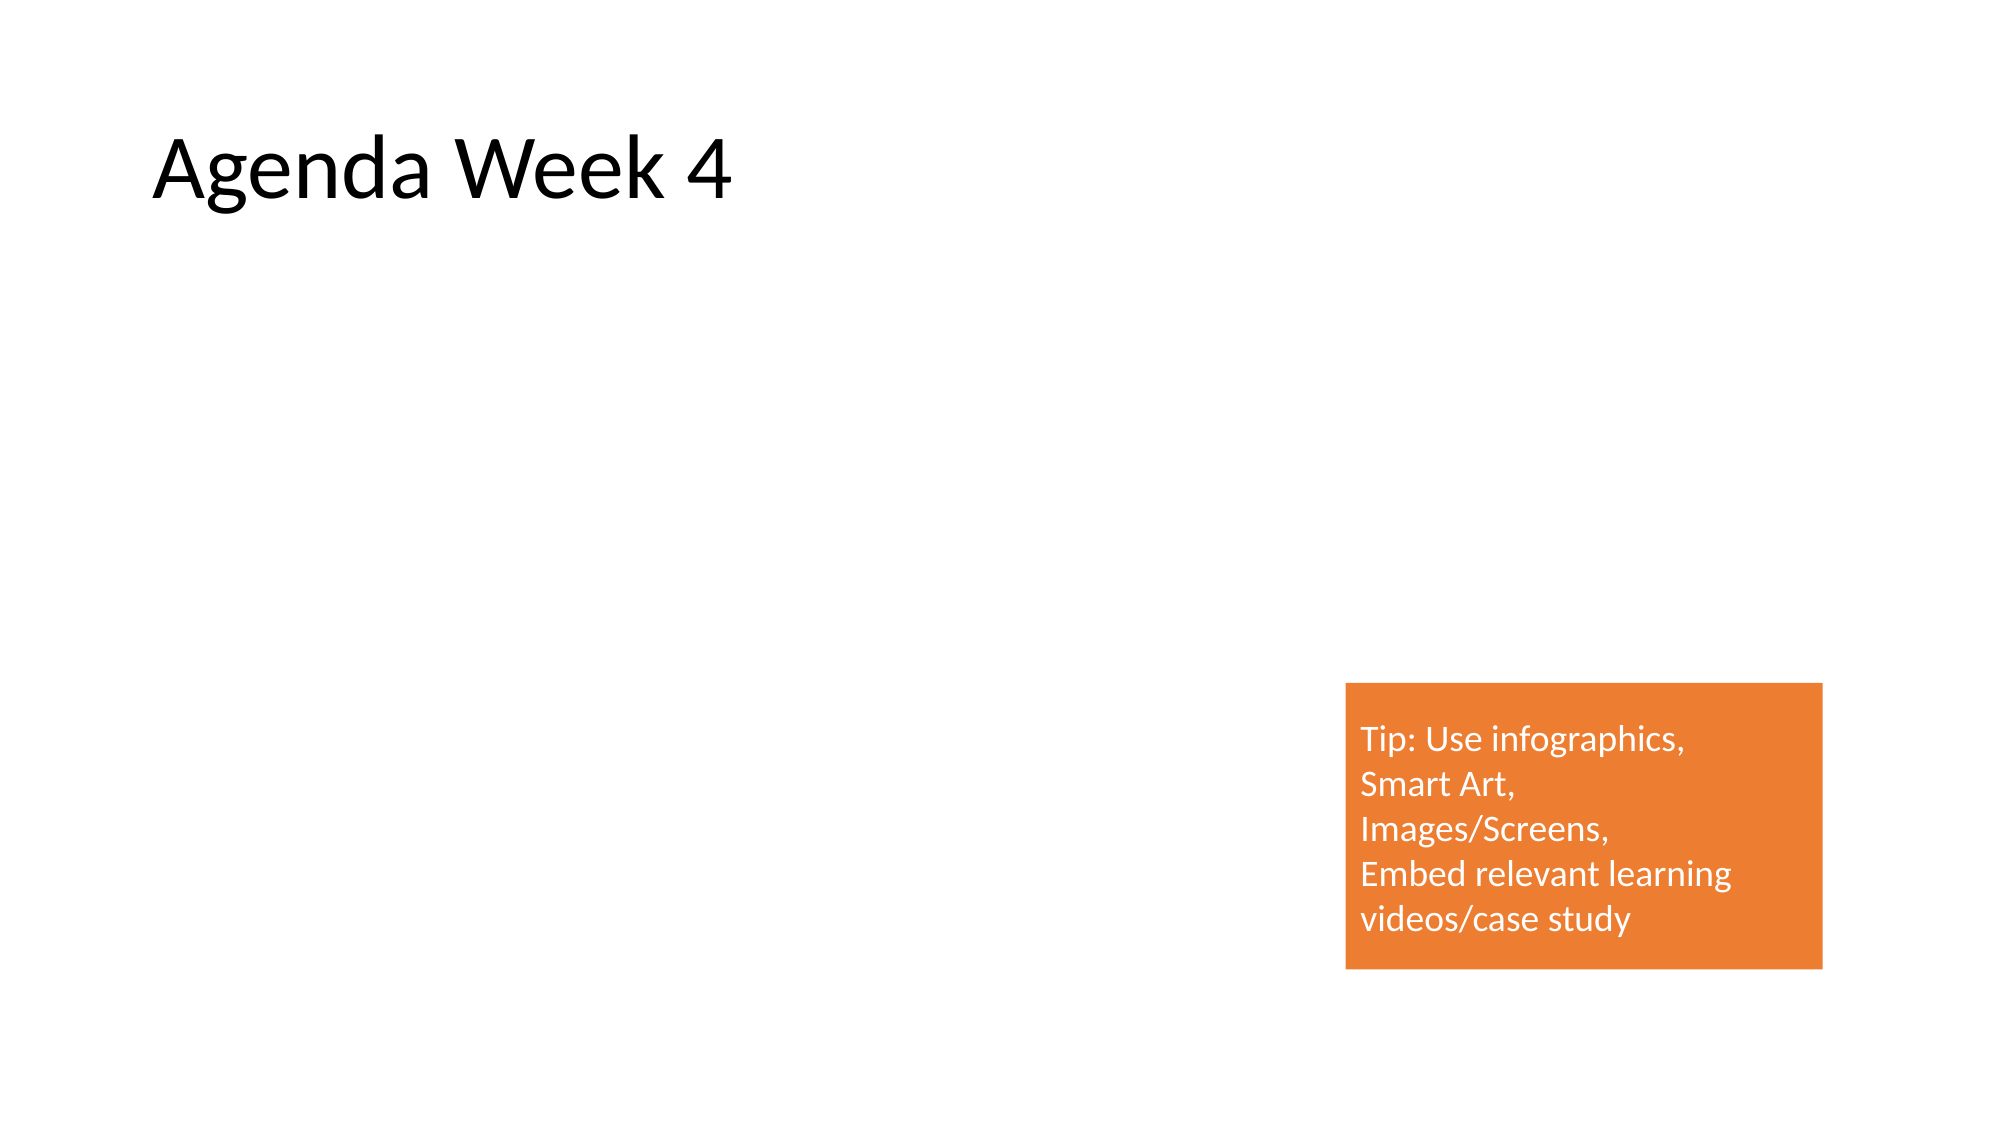

# Agenda Week 4

Tip: Use infographics,
Smart Art,
Images/Screens,
Embed relevant learning videos/case study